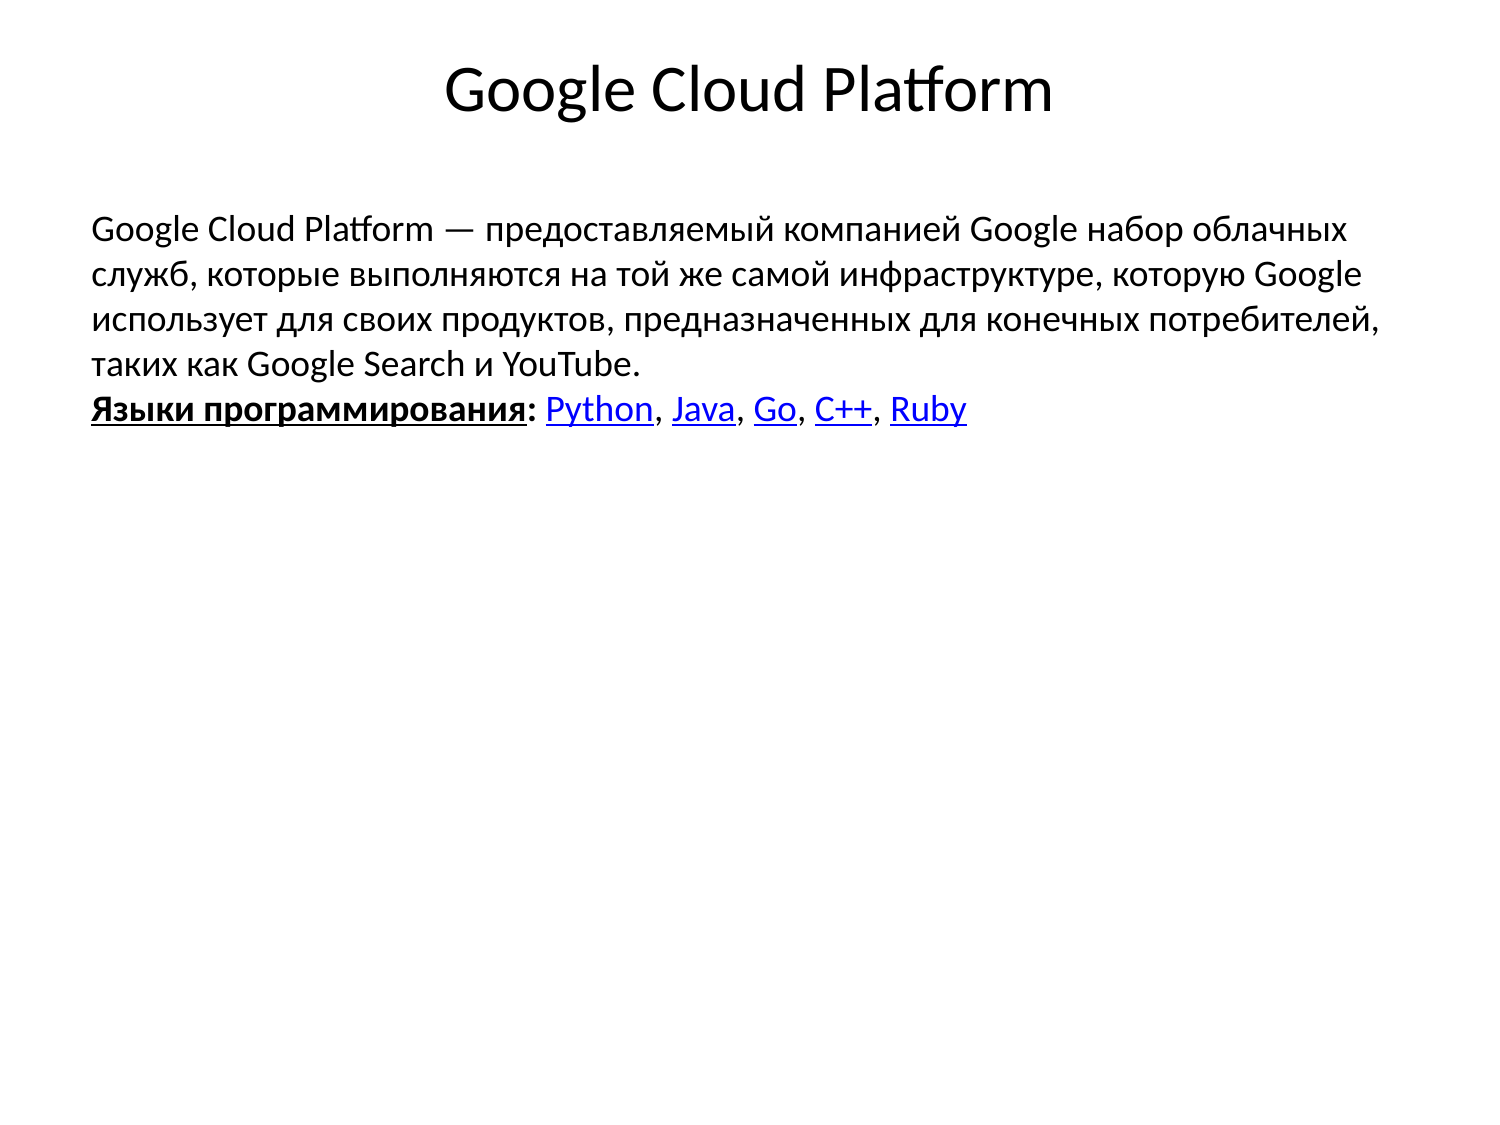

# Google Cloud Platform
Google Cloud Platform — предоставляемый компанией Google набор облачных служб, которые выполняются на той же самой инфраструктуре, которую Google использует для своих продуктов, предназначенных для конечных потребителей, таких как Google Search и YouTube.
Языки программирования: Python, Java, Go, C++, Ruby